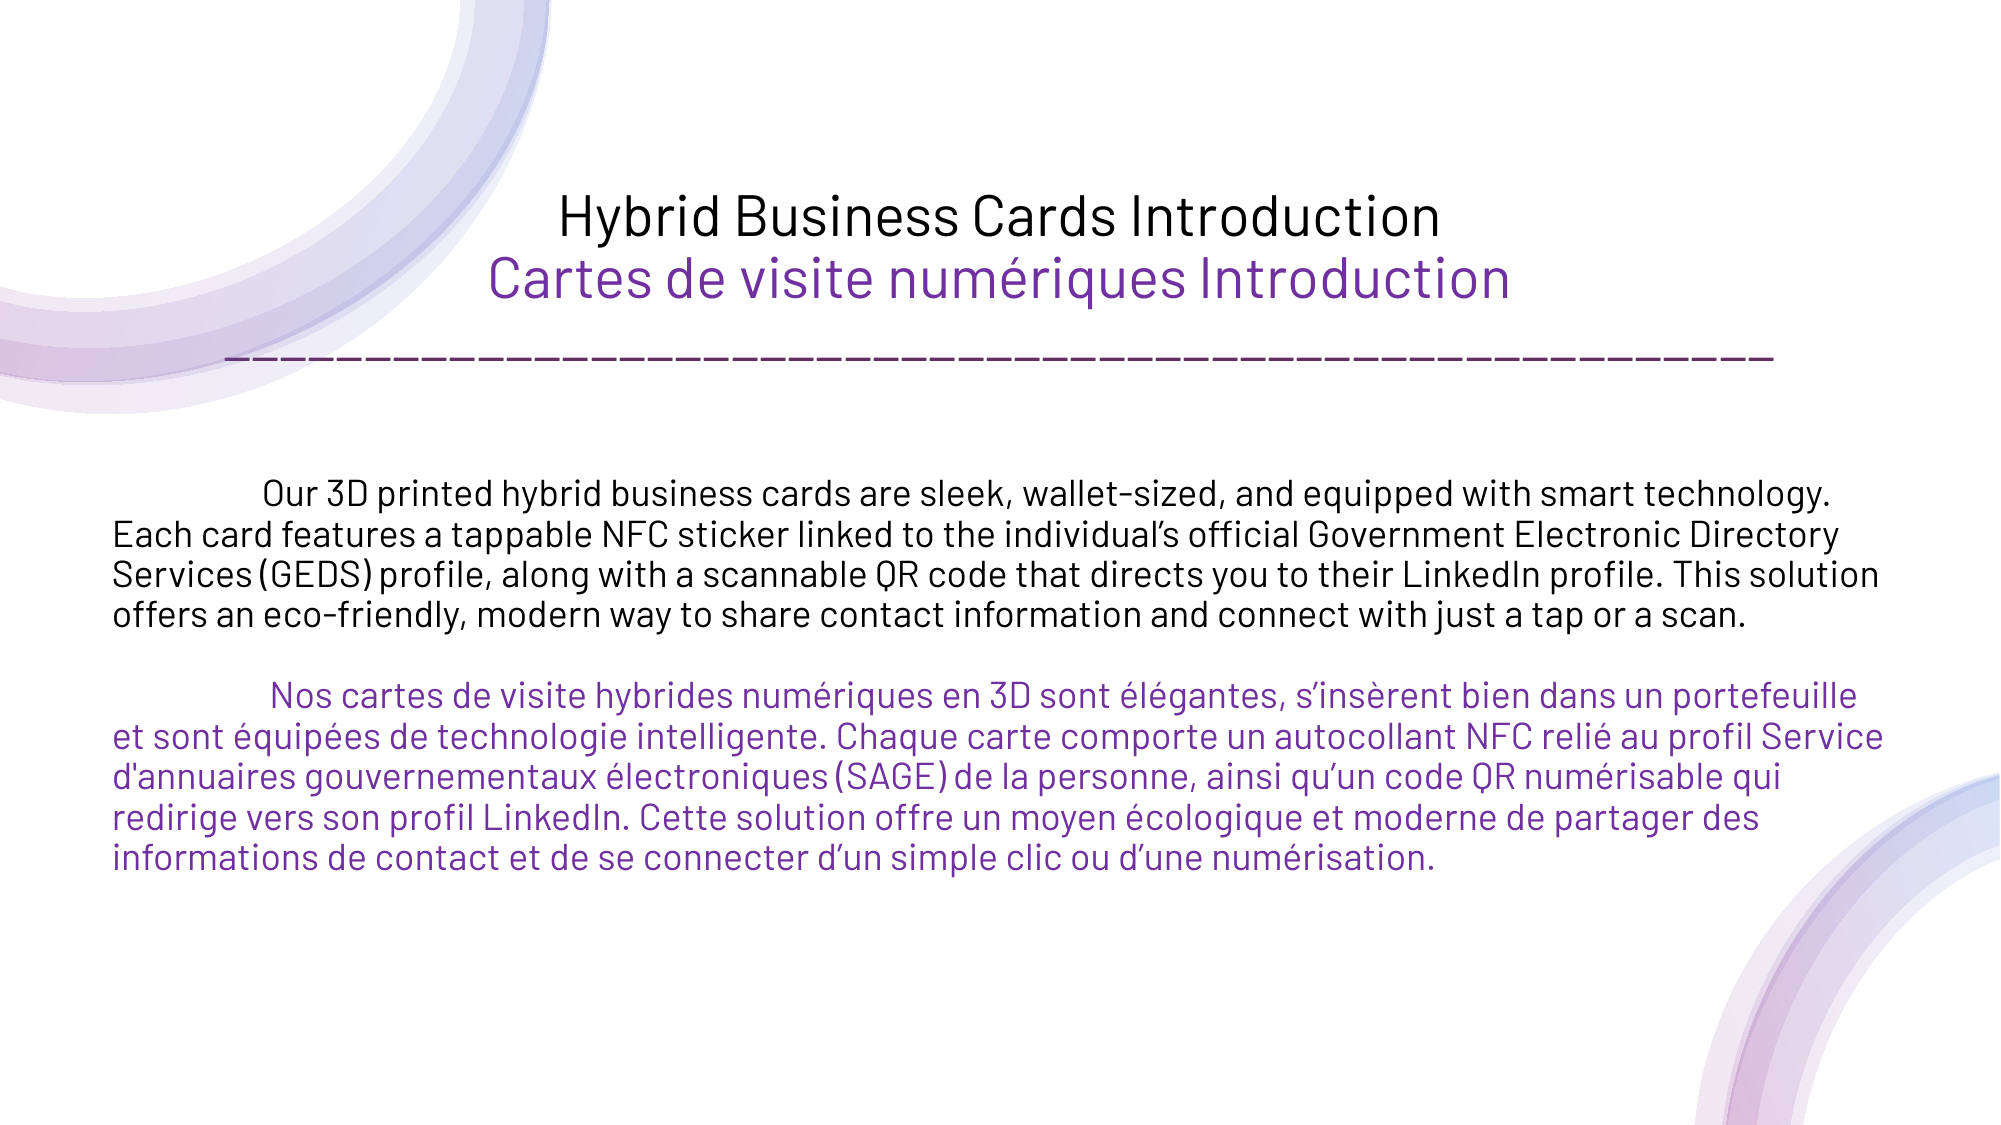

# Hybrid Business Cards Introduction Cartes de visite numériques Introduction _______________________________________________________
 	Our 3D printed hybrid business cards are sleek, wallet-sized, and equipped with smart technology. Each card features a tappable NFC sticker linked to the individual’s official Government Electronic Directory Services (GEDS) profile, along with a scannable QR code that directs you to their LinkedIn profile. This solution offers an eco-friendly, modern way to share contact information and connect with just a tap or a scan.
	 Nos cartes de visite hybrides numériques en 3D sont élégantes, s’insèrent bien dans un portefeuille et sont équipées de technologie intelligente. Chaque carte comporte un autocollant NFC relié au profil Service d'annuaires gouvernementaux électroniques (SAGE) de la personne, ainsi qu’un code QR numérisable qui redirige vers son profil LinkedIn. Cette solution offre un moyen écologique et moderne de partager des informations de contact et de se connecter d’un simple clic ou d’une numérisation.